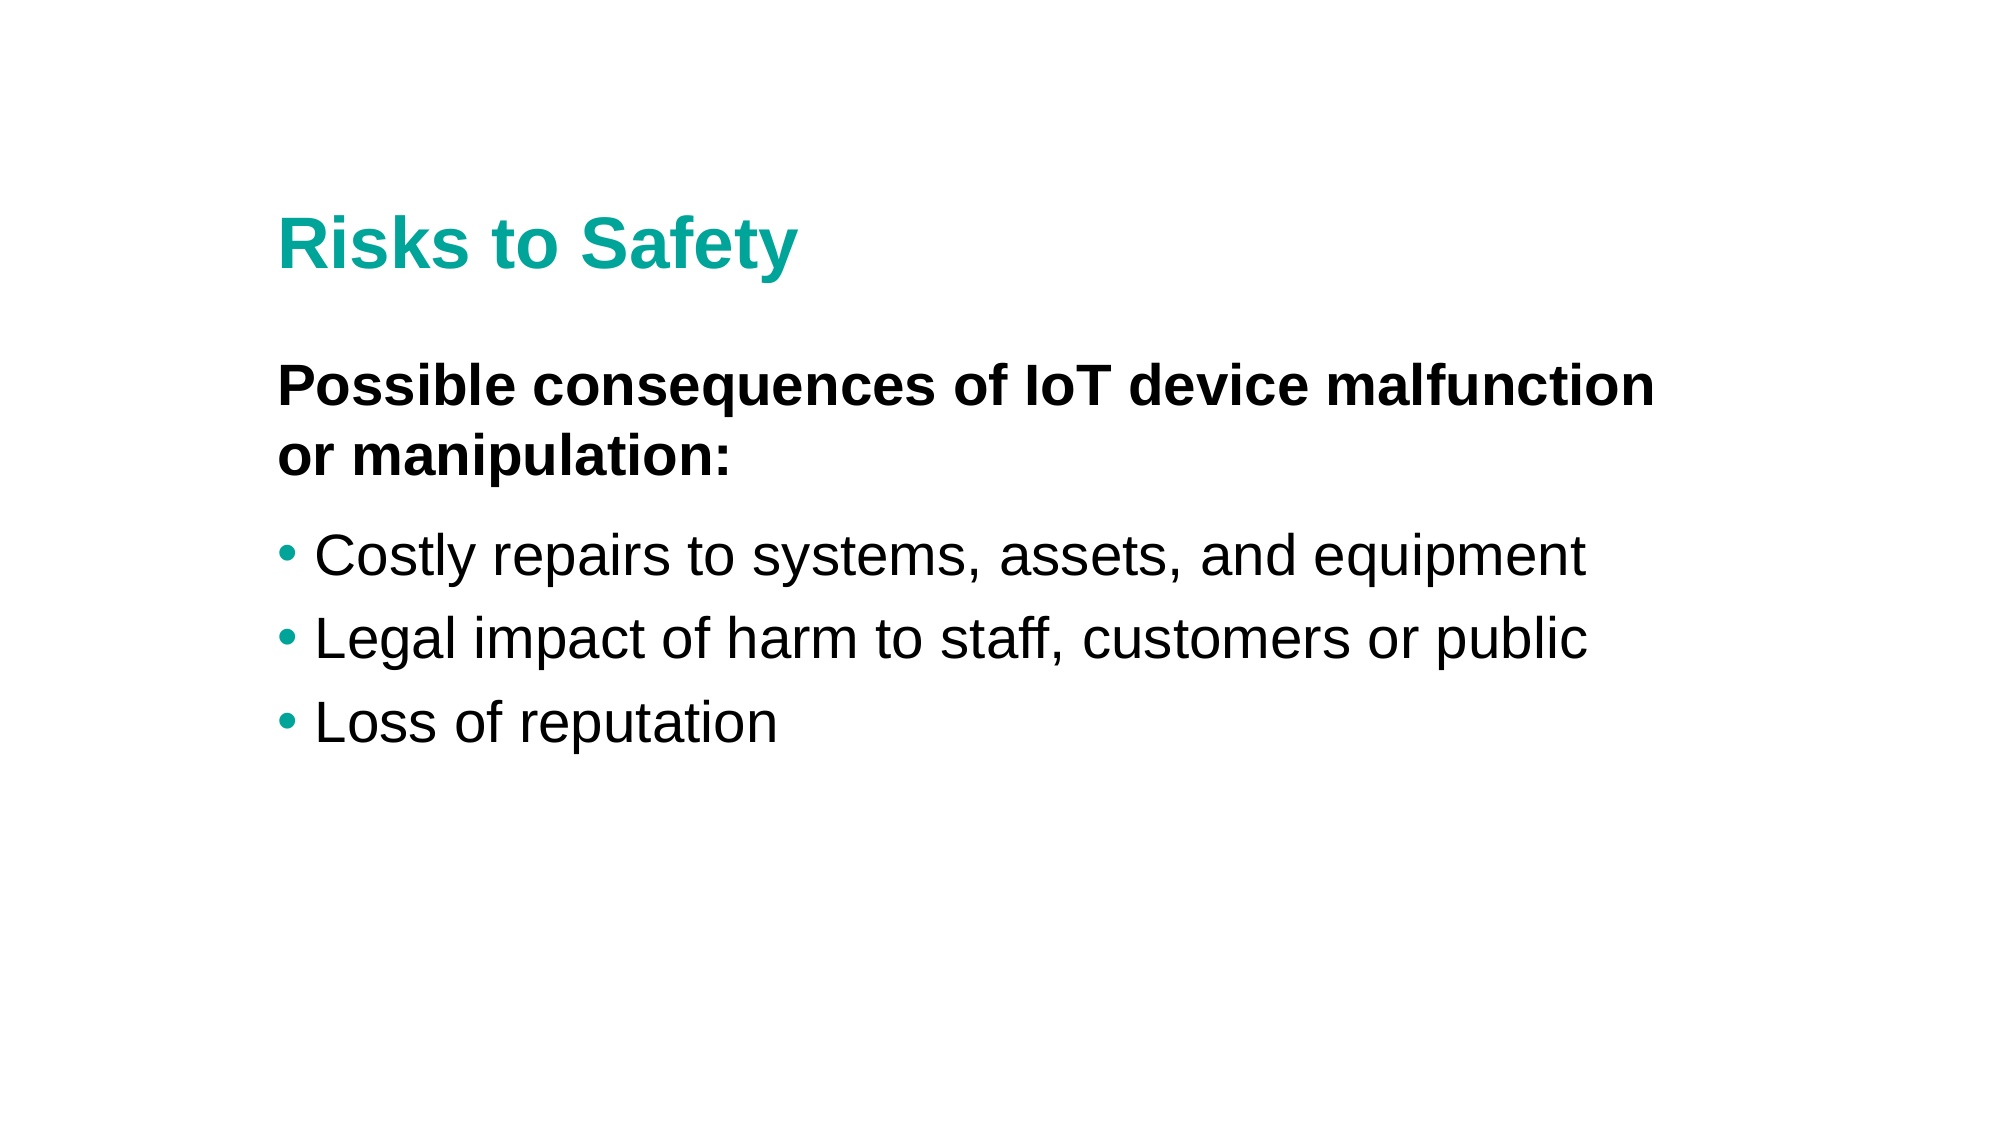

# Risks to Safety
Possible consequences of IoT device malfunction or manipulation:
Costly repairs to systems, assets, and equipment
Legal impact of harm to staff, customers or public
Loss of reputation
21